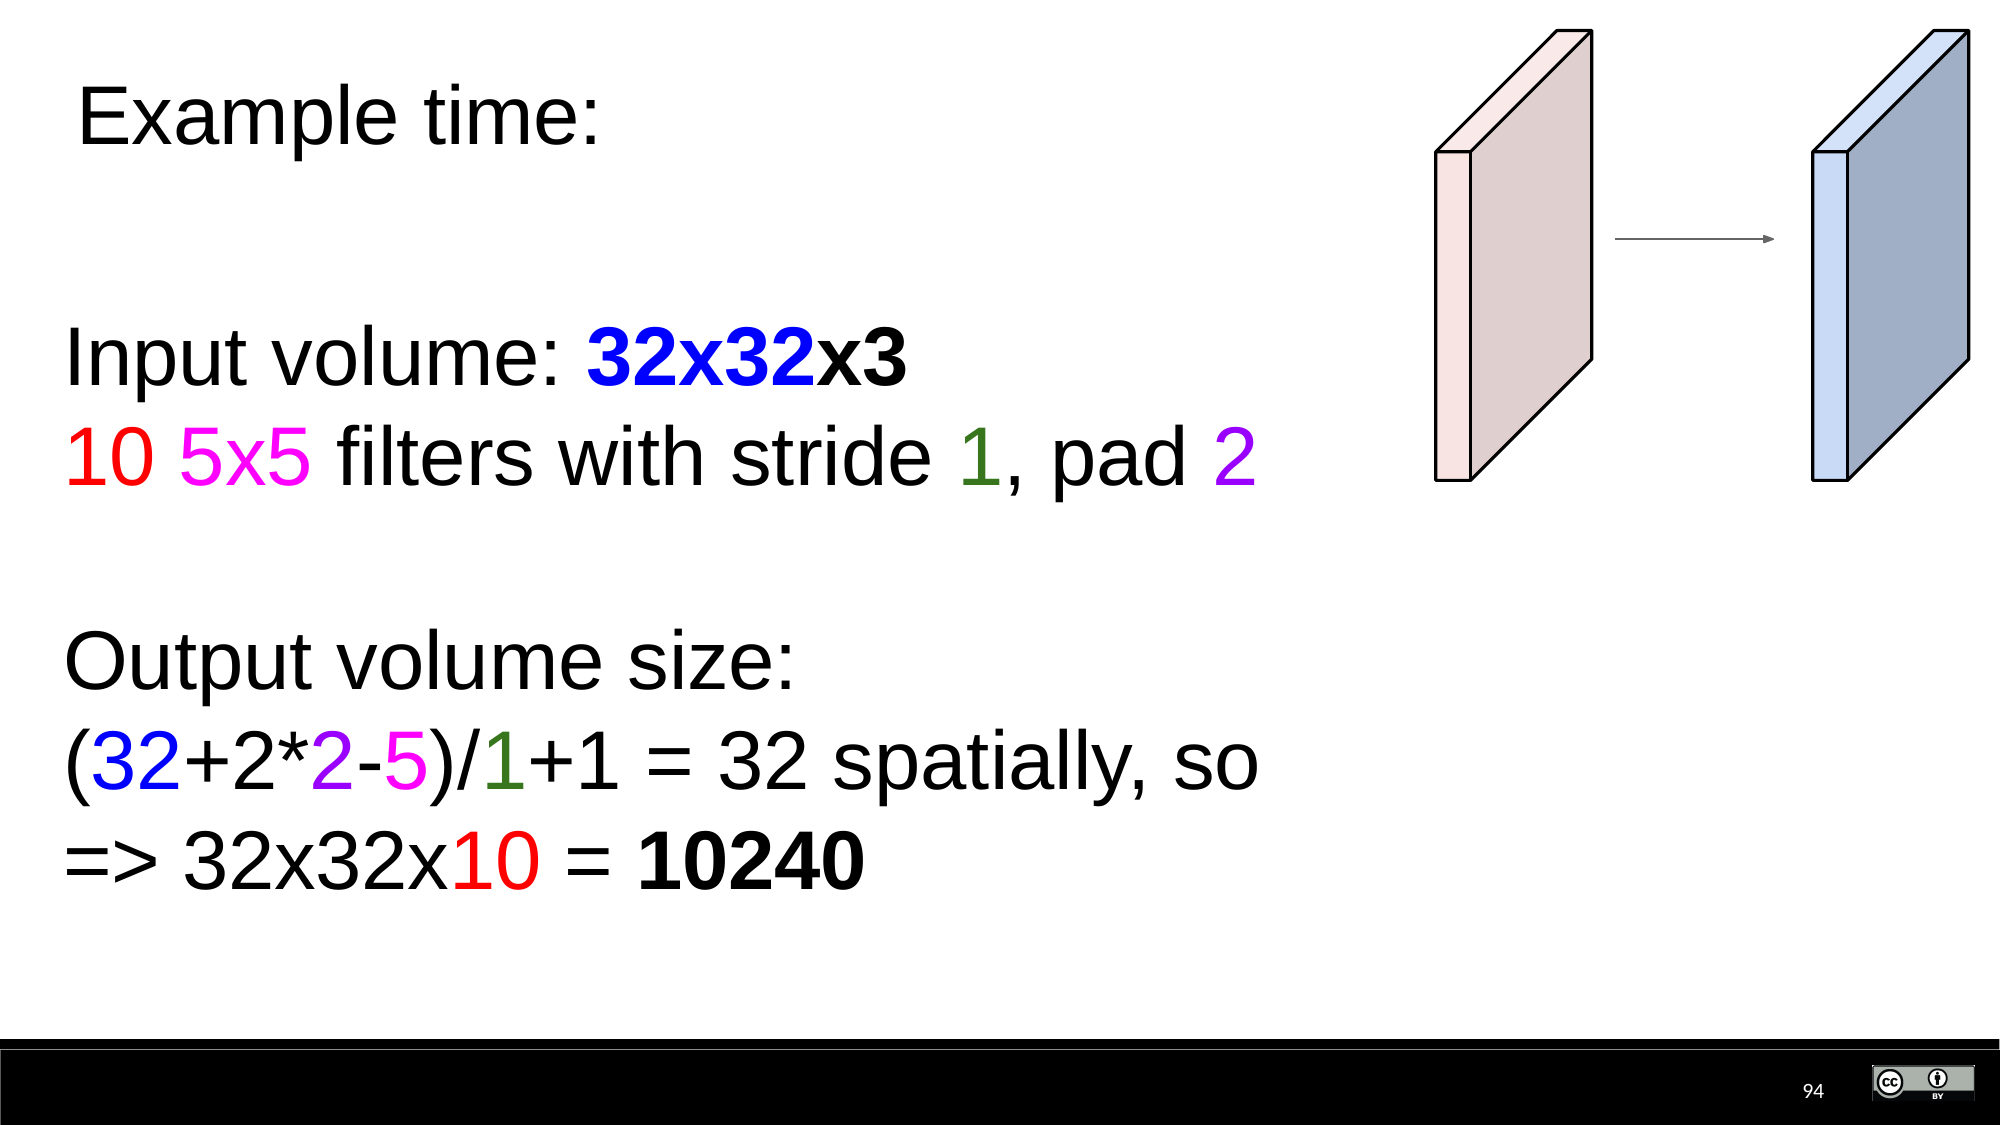

Example time:

Input volume: 32x32x3
10 5x5 filters with stride 1, pad 2

Output volume size:
(32+2*2-5)/1+1 = 32 spatially, so
=> 32x32x10 = 10240

94